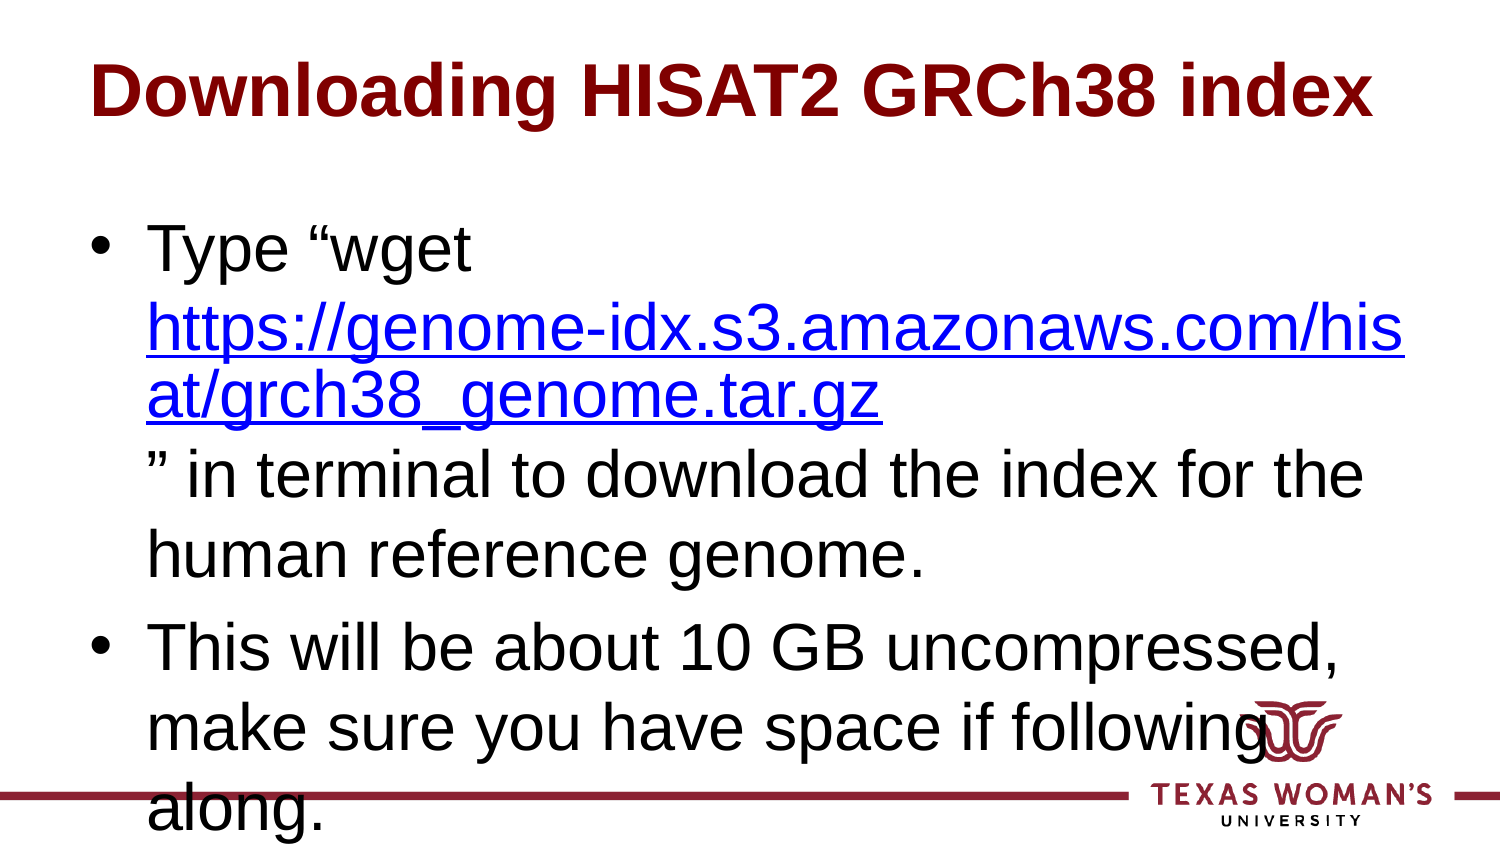

# Downloading HISAT2 GRCh38 index
Type “wget https://genome-idx.s3.amazonaws.com/hisat/grch38_genome.tar.gz” in terminal to download the index for the human reference genome.
This will be about 10 GB uncompressed, make sure you have space if following along.